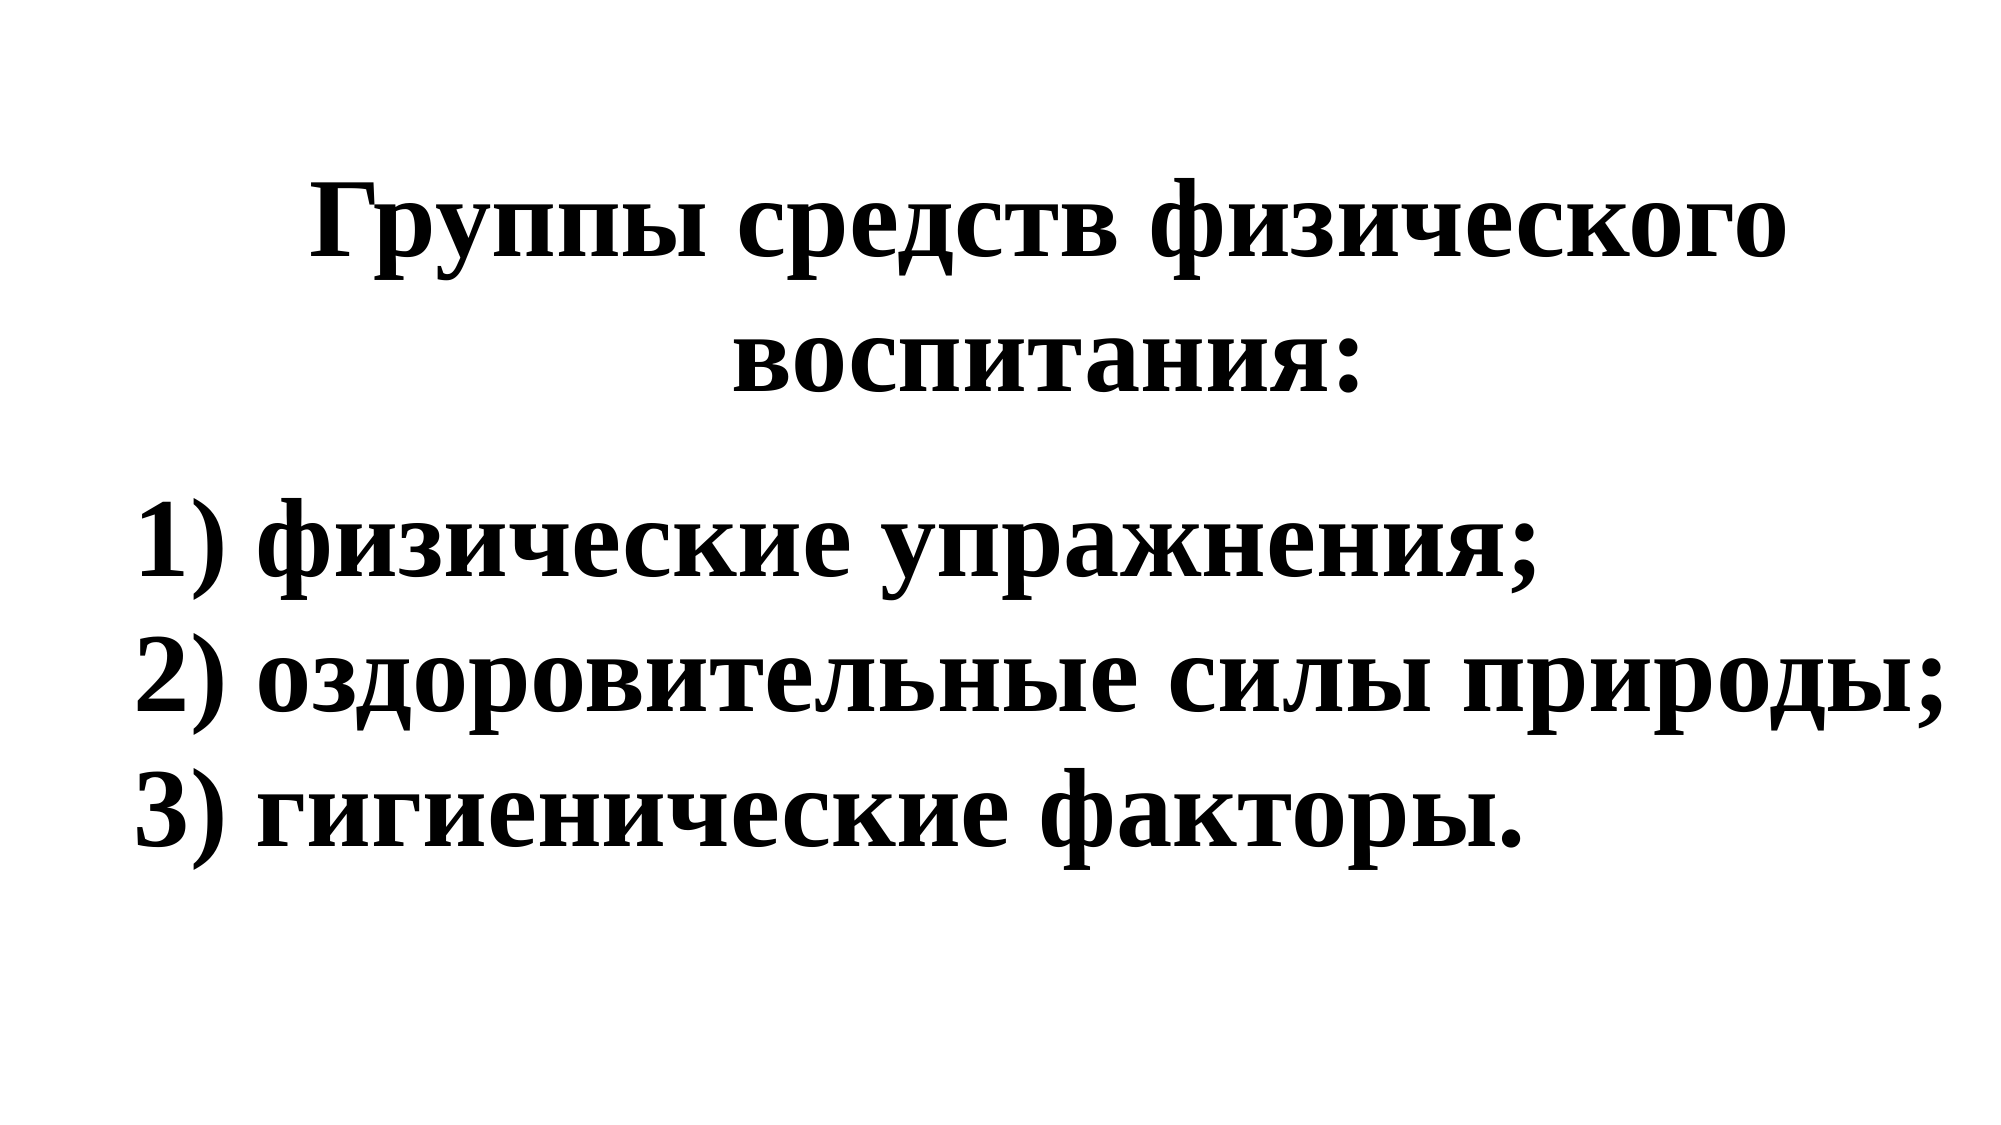

Группы средств физического воспитания:

1) физические упражнения;
2) оздоровительные силы природы;
3) гигиенические факторы.